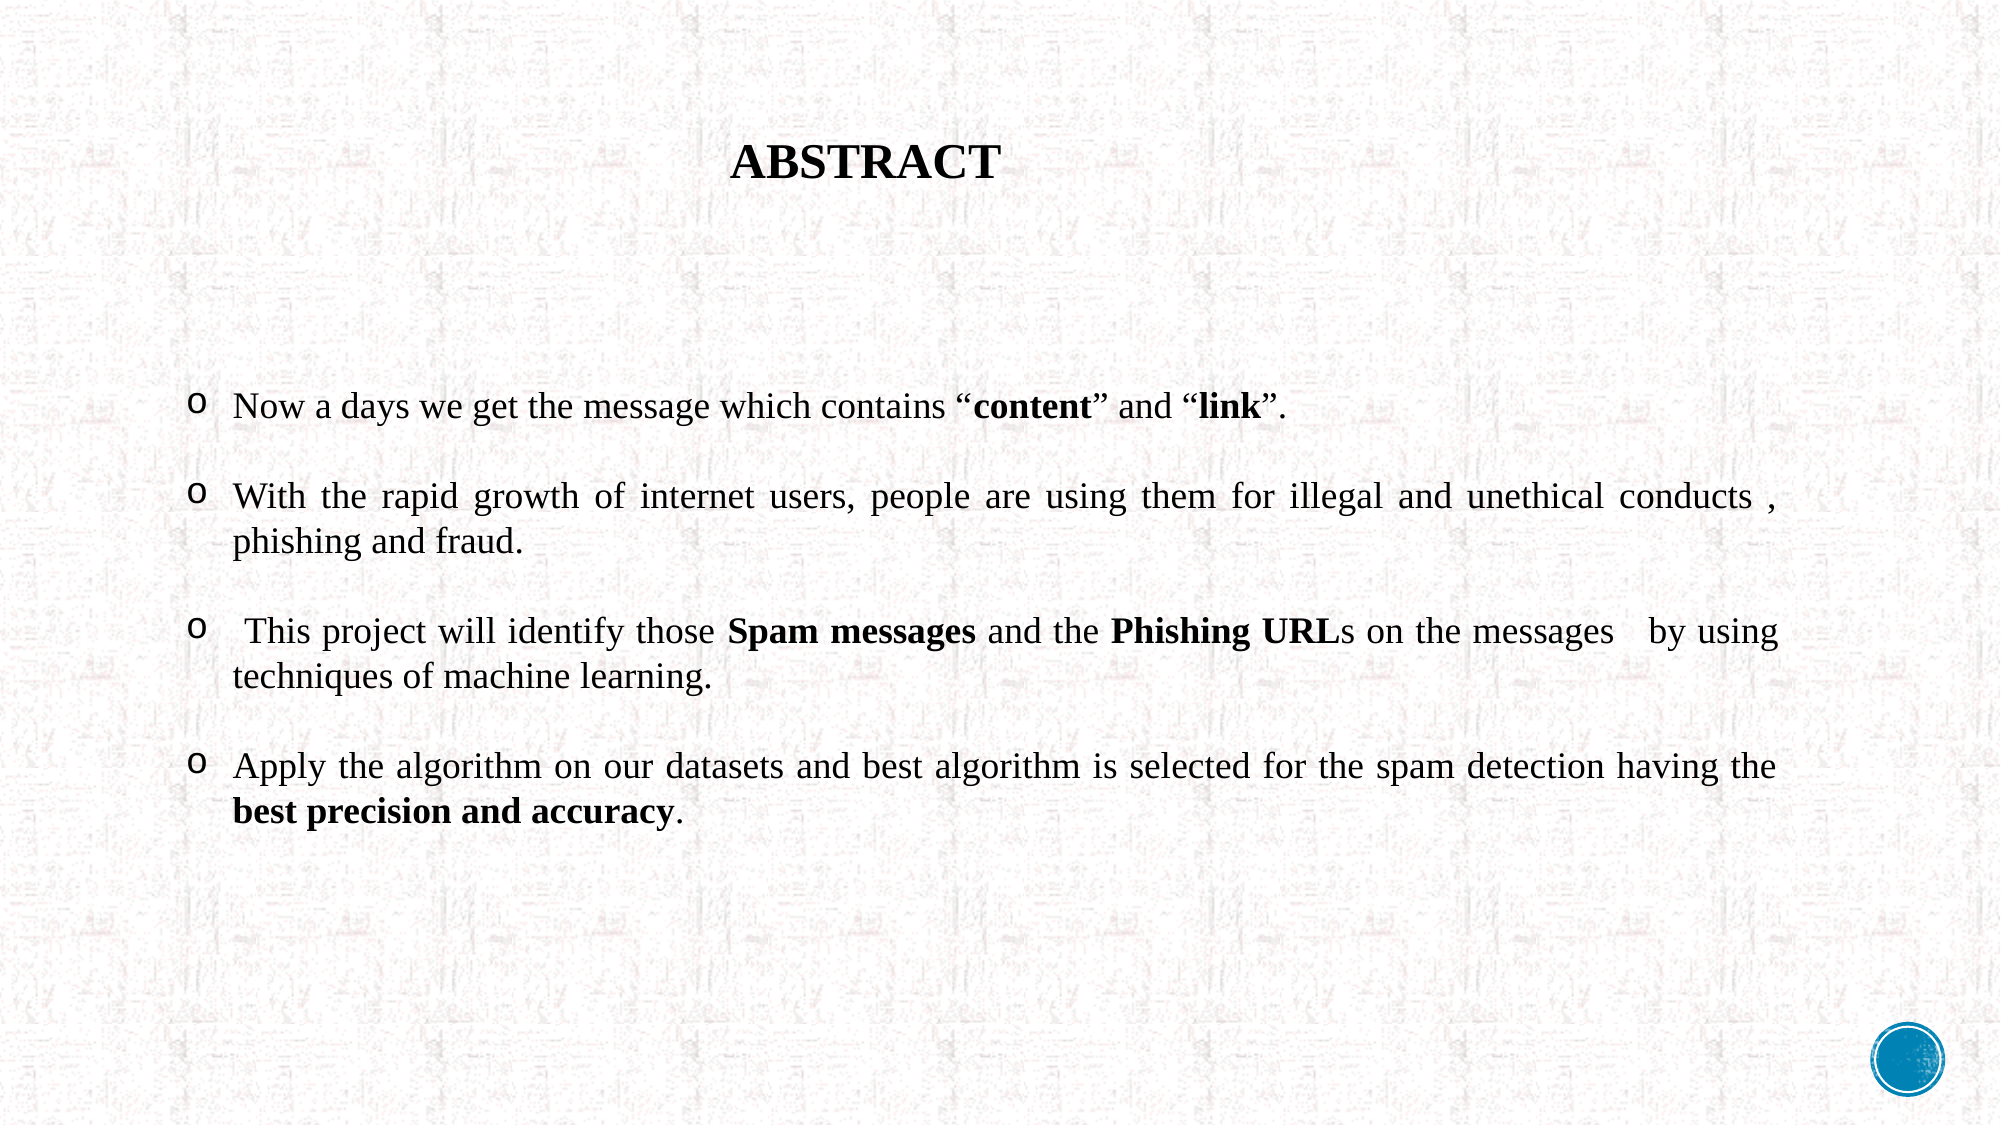

ABSTRACT

Now a days we get the message which contains “content” and “link”.

With the rapid growth of internet users, people are using them for illegal and unethical conducts , phishing and fraud.

 This project will identify those Spam messages and the Phishing URLs on the messages   by using techniques of machine learning.

Apply the algorithm on our datasets and best algorithm is selected for the spam detection having the best precision and accuracy.